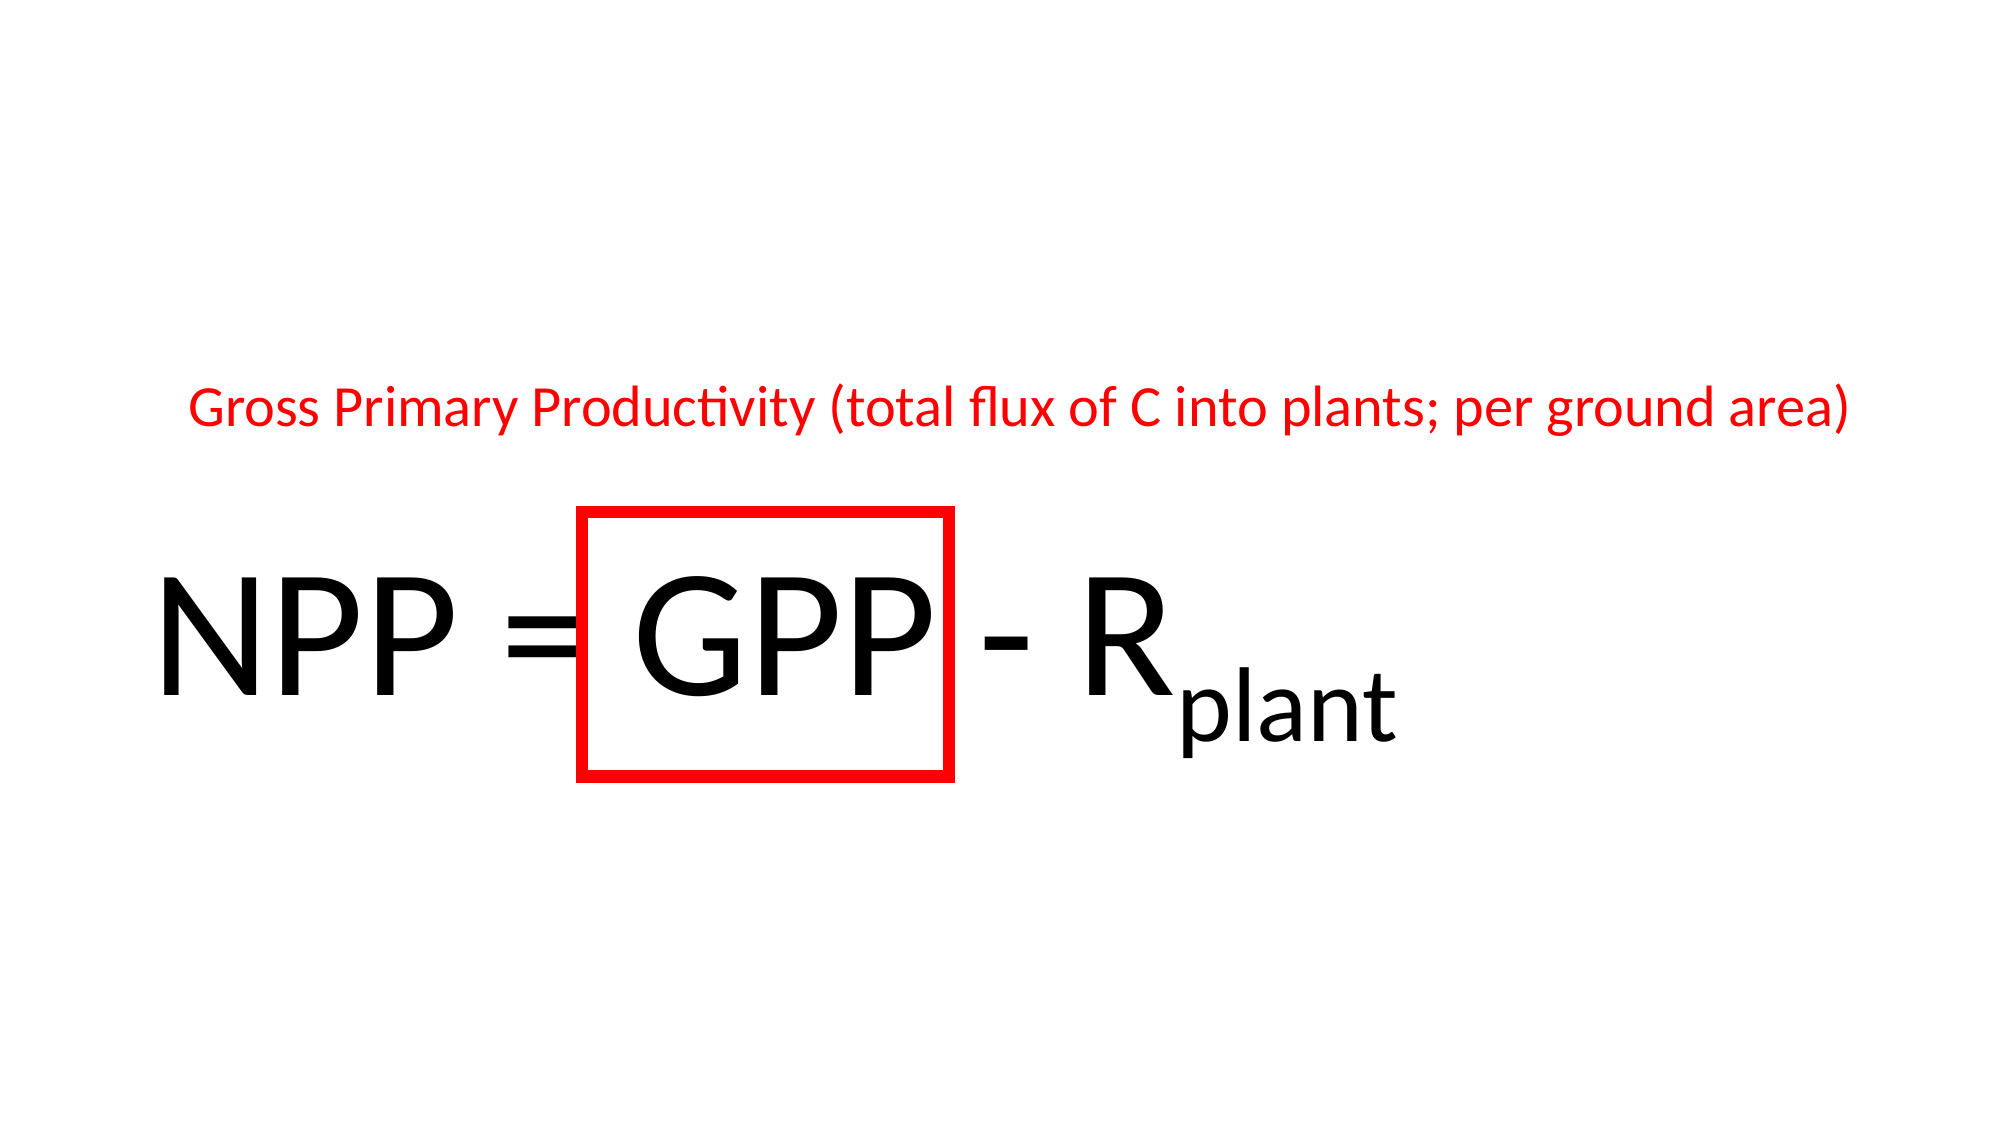

# NPP = GPP - Rplant
Gross Primary Productivity (total flux of C into plants; per ground area)